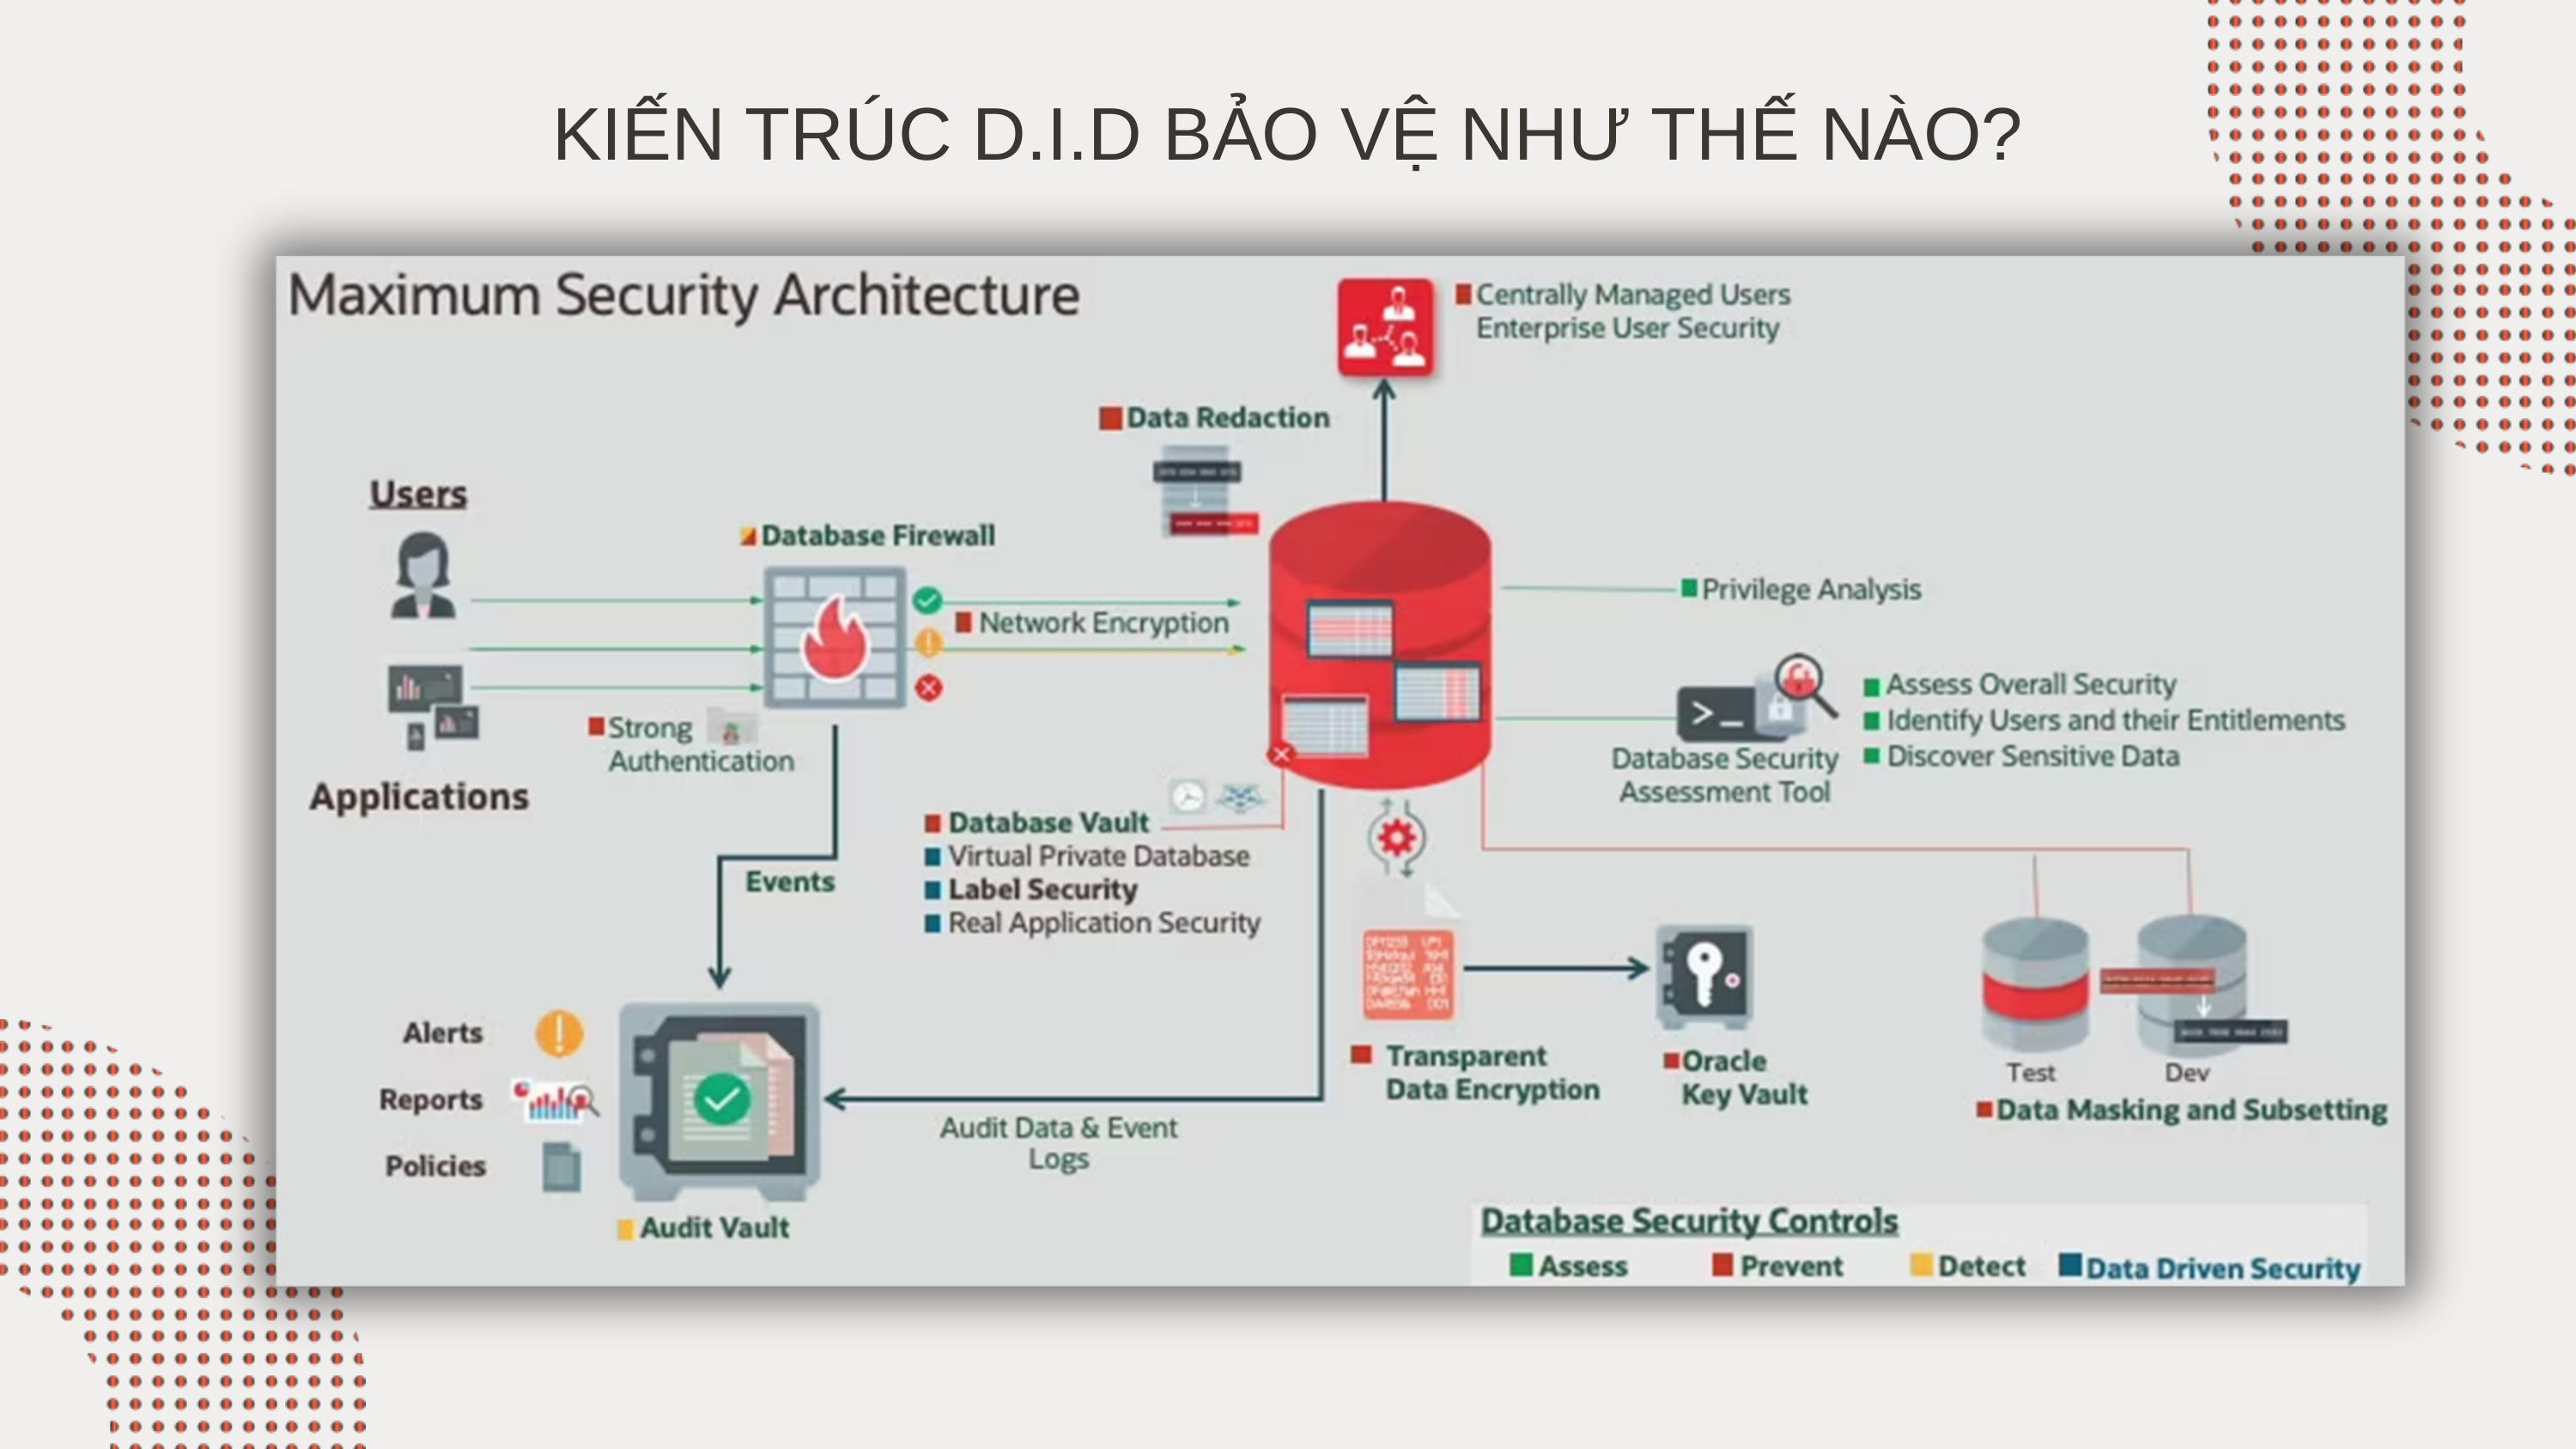

KIẾN TRÚC D.I.D BẢO VỆ NHƯ THẾ NÀO?